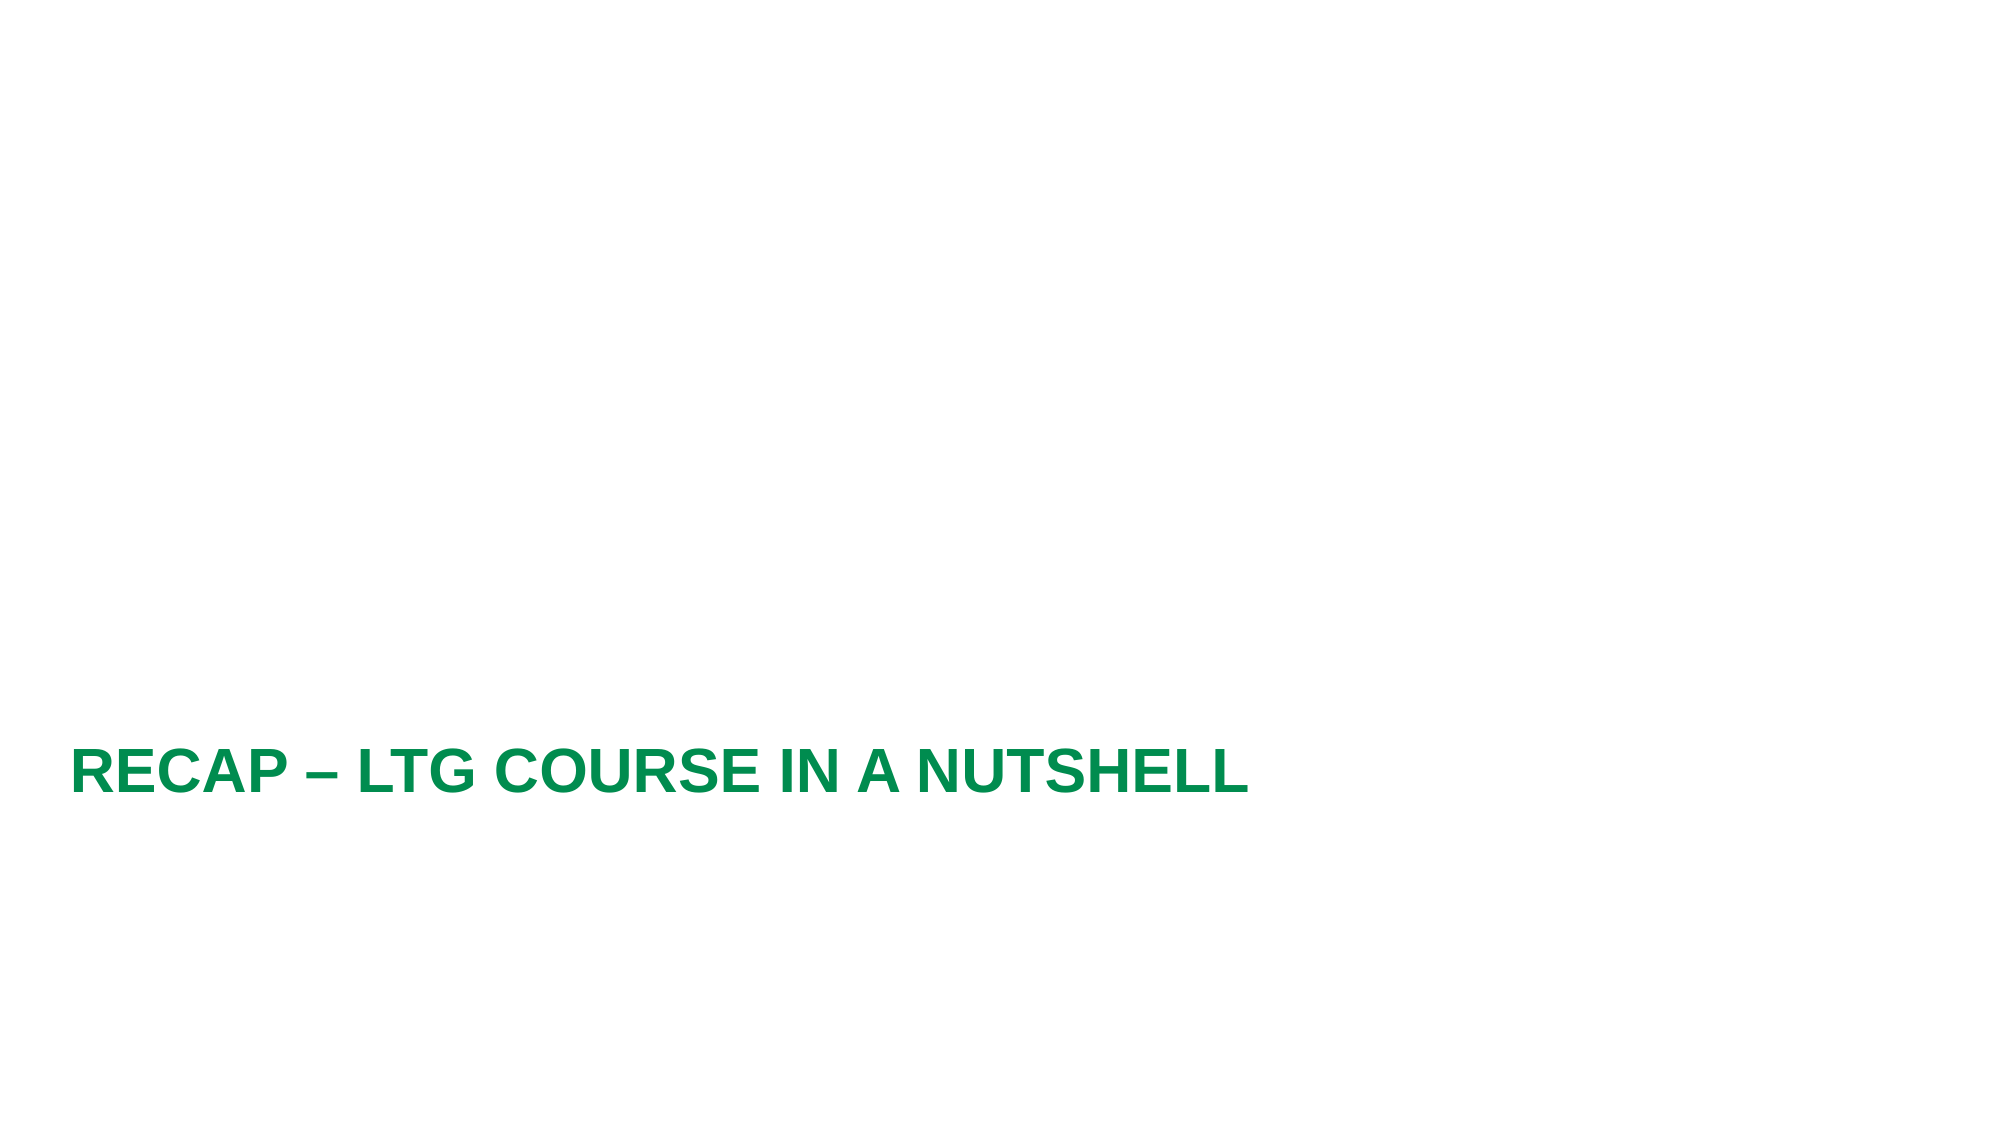

Recap – LTG Course in a nutshell